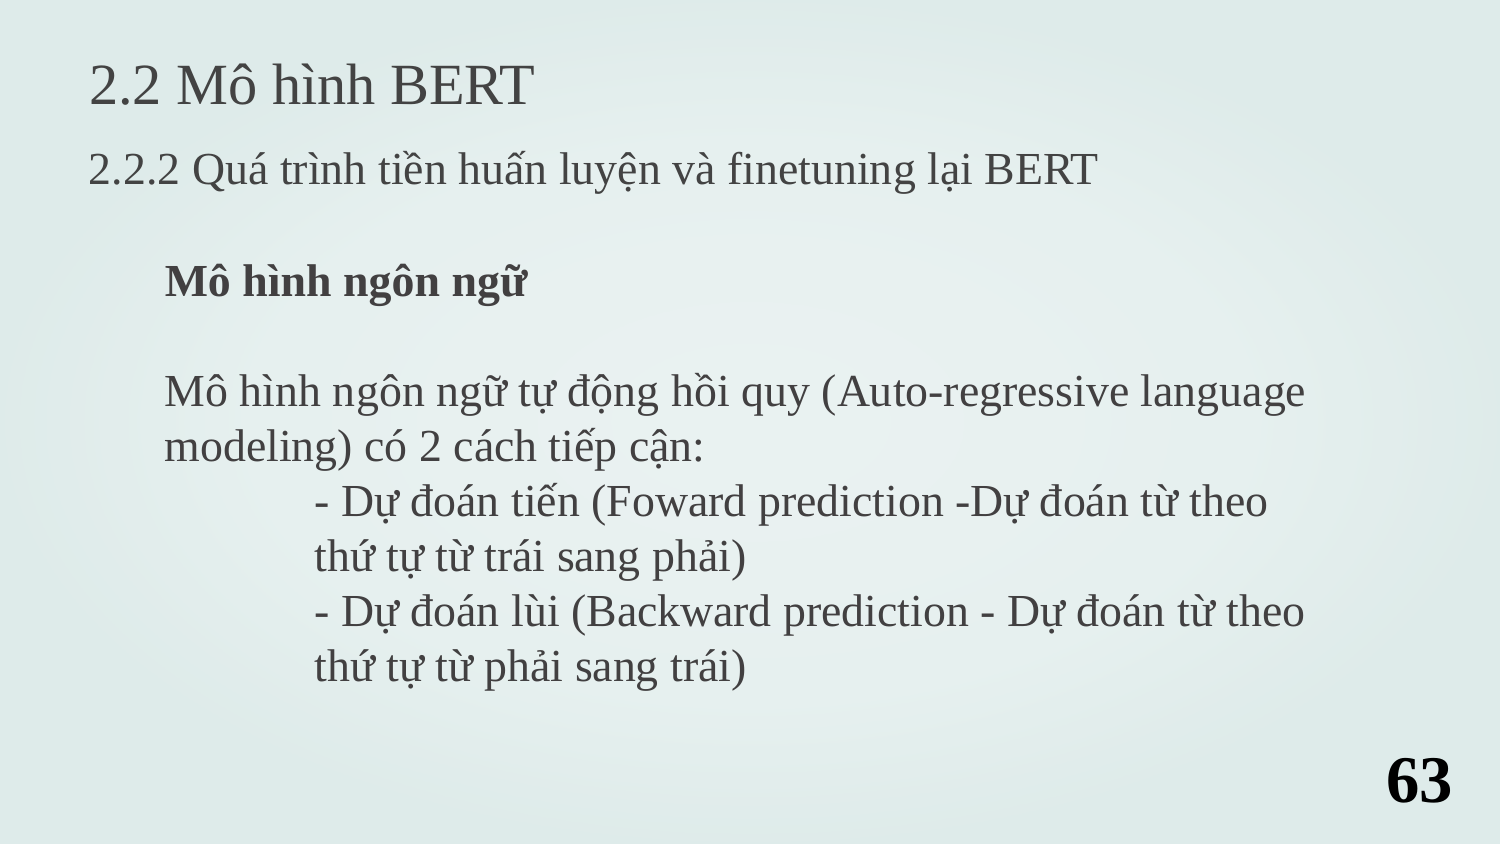

2.2 Mô hình BERT
2.2.2 Quá trình tiền huấn luyện và finetuning lại BERT
Mô hình ngôn ngữ

Mô hình ngôn ngữ tự động hồi quy (Auto-regressive language modeling) có 2 cách tiếp cận:
	- Dự đoán tiến (Foward prediction -Dự đoán từ theo 	thứ tự từ trái sang phải)
	- Dự đoán lùi (Backward prediction - Dự đoán từ theo 	thứ tự từ phải sang trái)

63